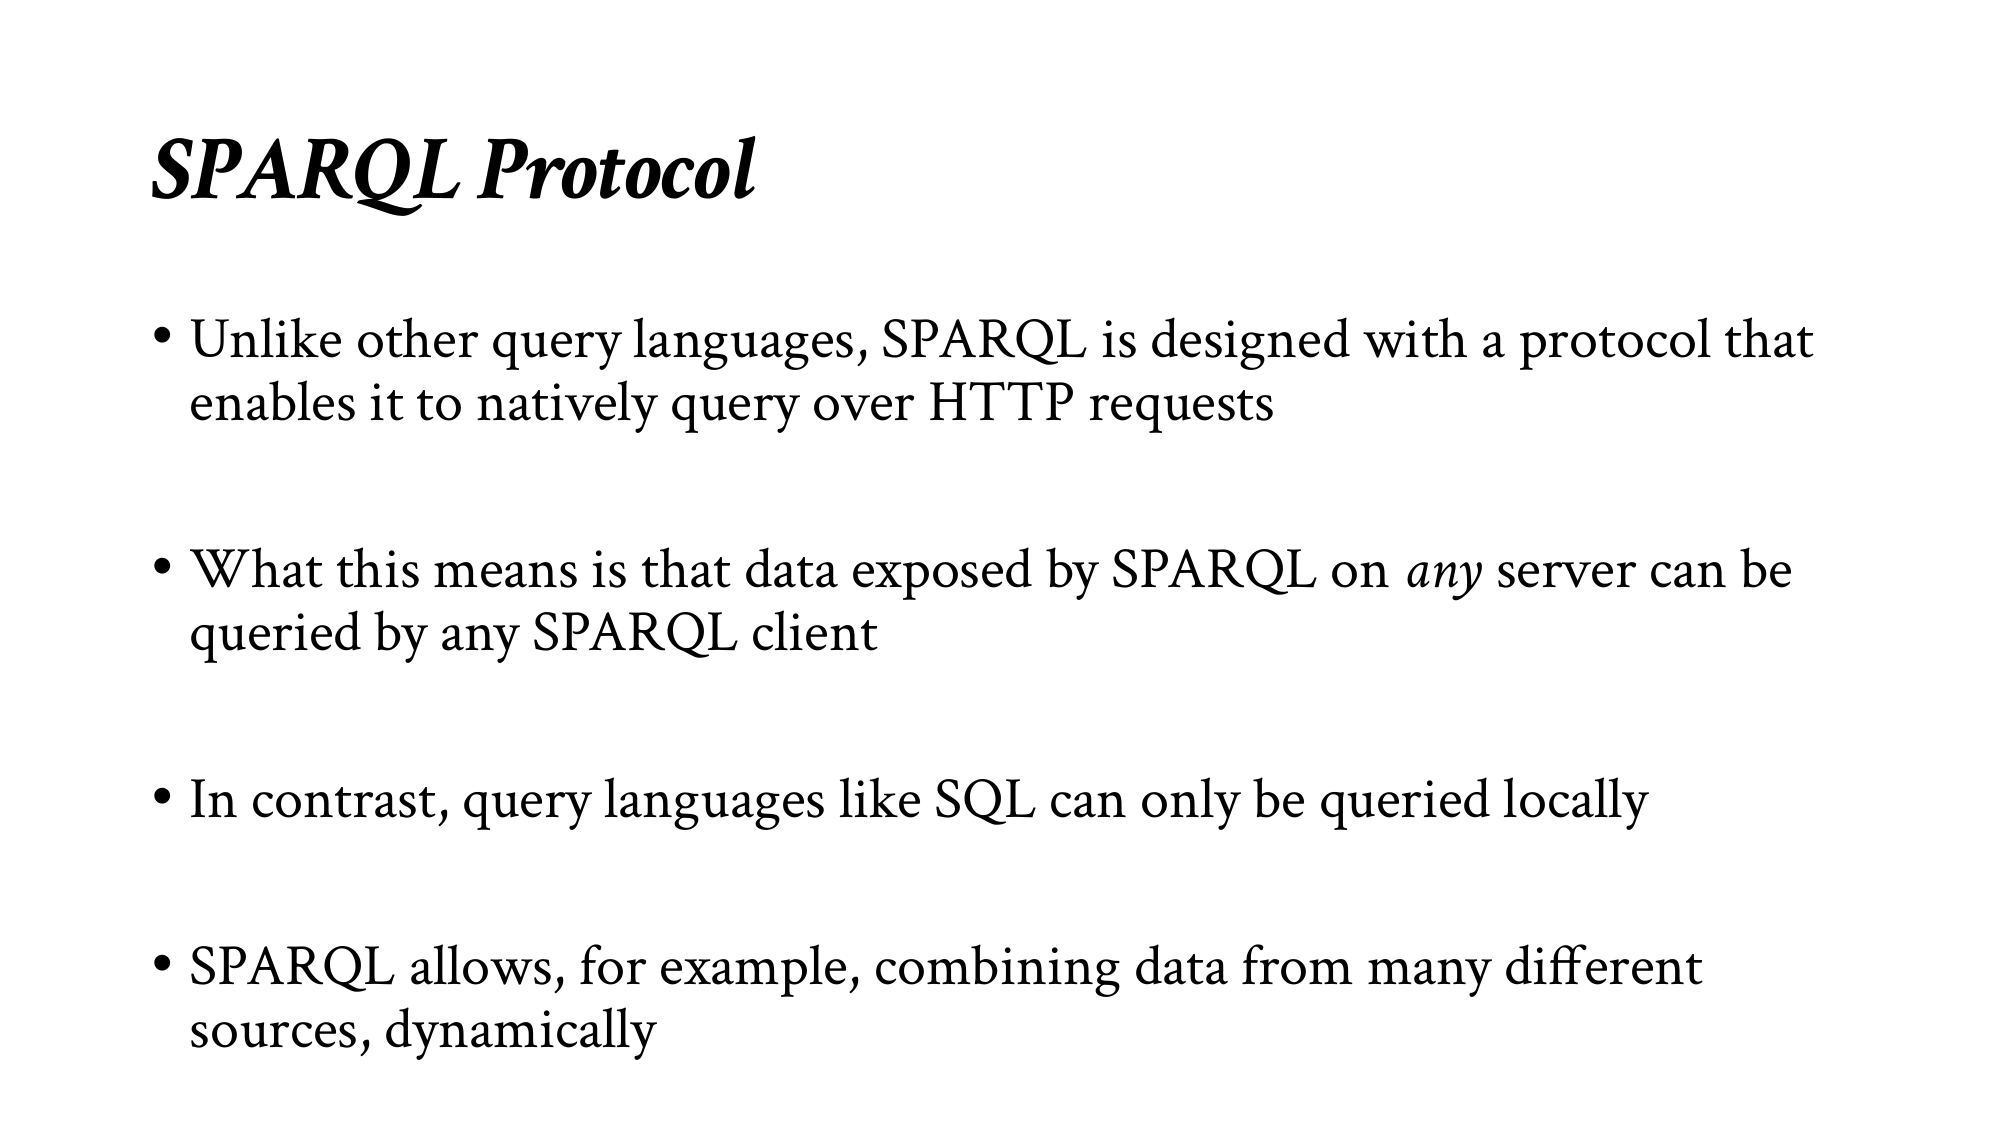

# SPARQL Protocol
Unlike other query languages, SPARQL is designed with a protocol that enables it to natively query over HTTP requests

What this means is that data exposed by SPARQL on any server can be queried by any SPARQL client

In contrast, query languages like SQL can only be queried locally

SPARQL allows, for example, combining data from many different sources, dynamically